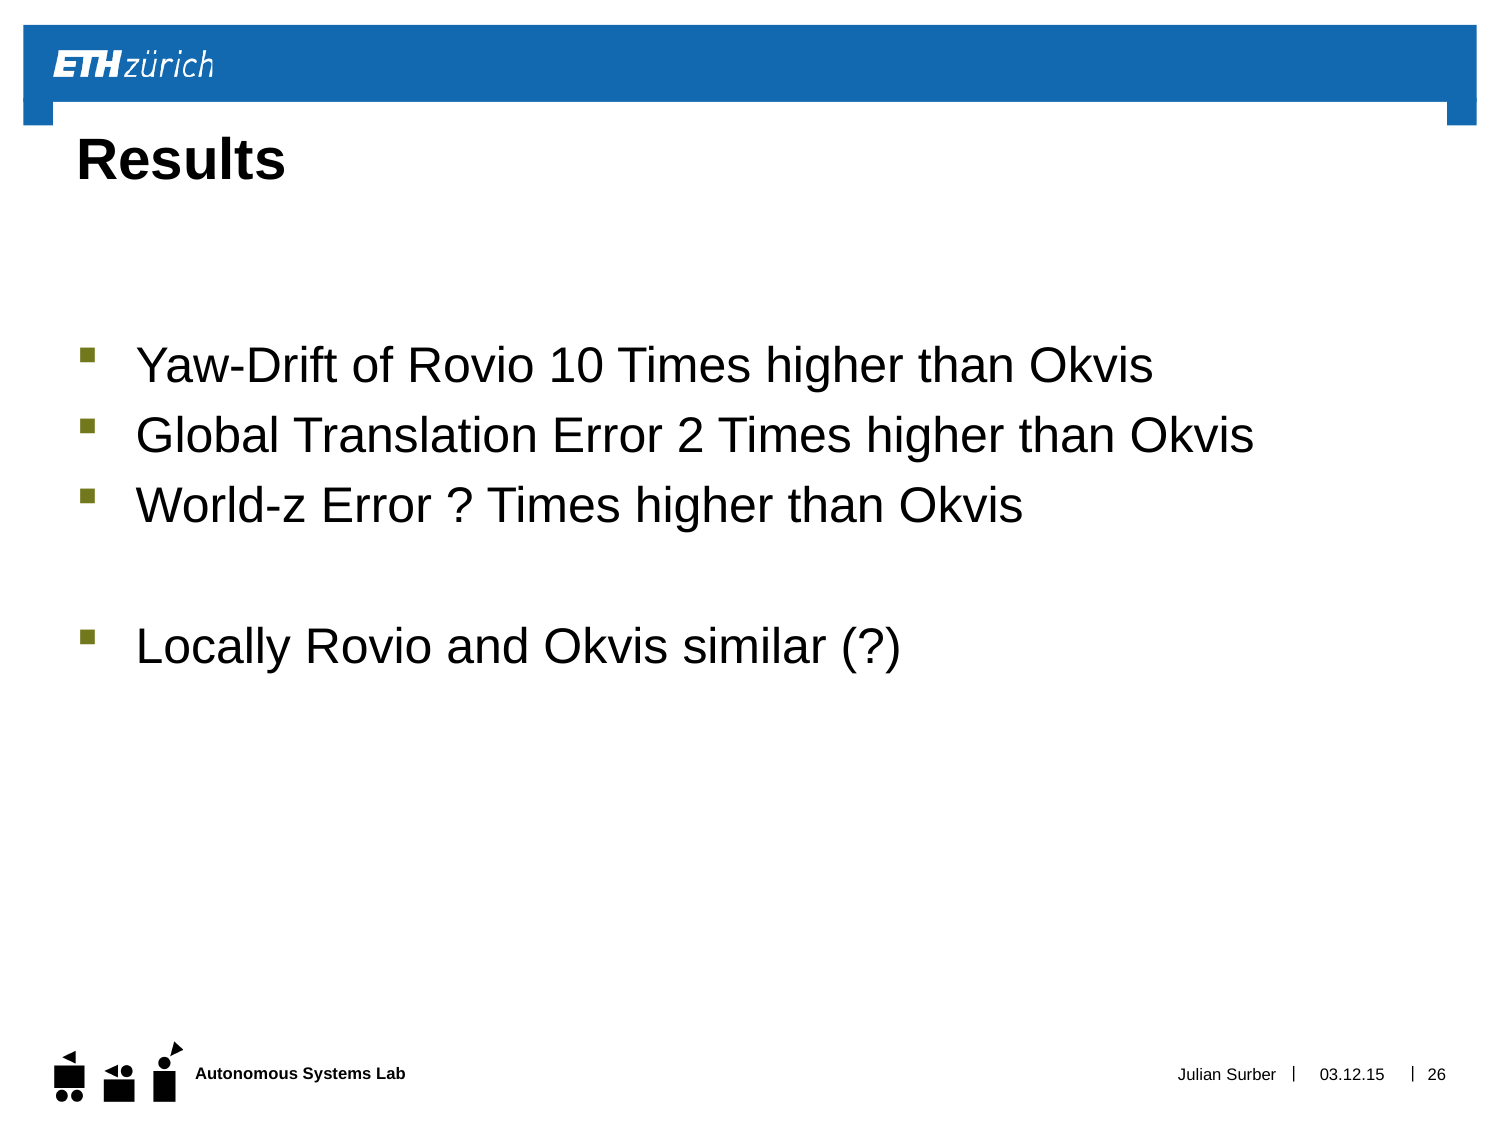

# Results
Yaw-Drift of Rovio 10 Times higher than Okvis
Global Translation Error 2 Times higher than Okvis
World-z Error ? Times higher than Okvis

Locally Rovio and Okvis similar (?)

Julian Surber
03.12.15
26